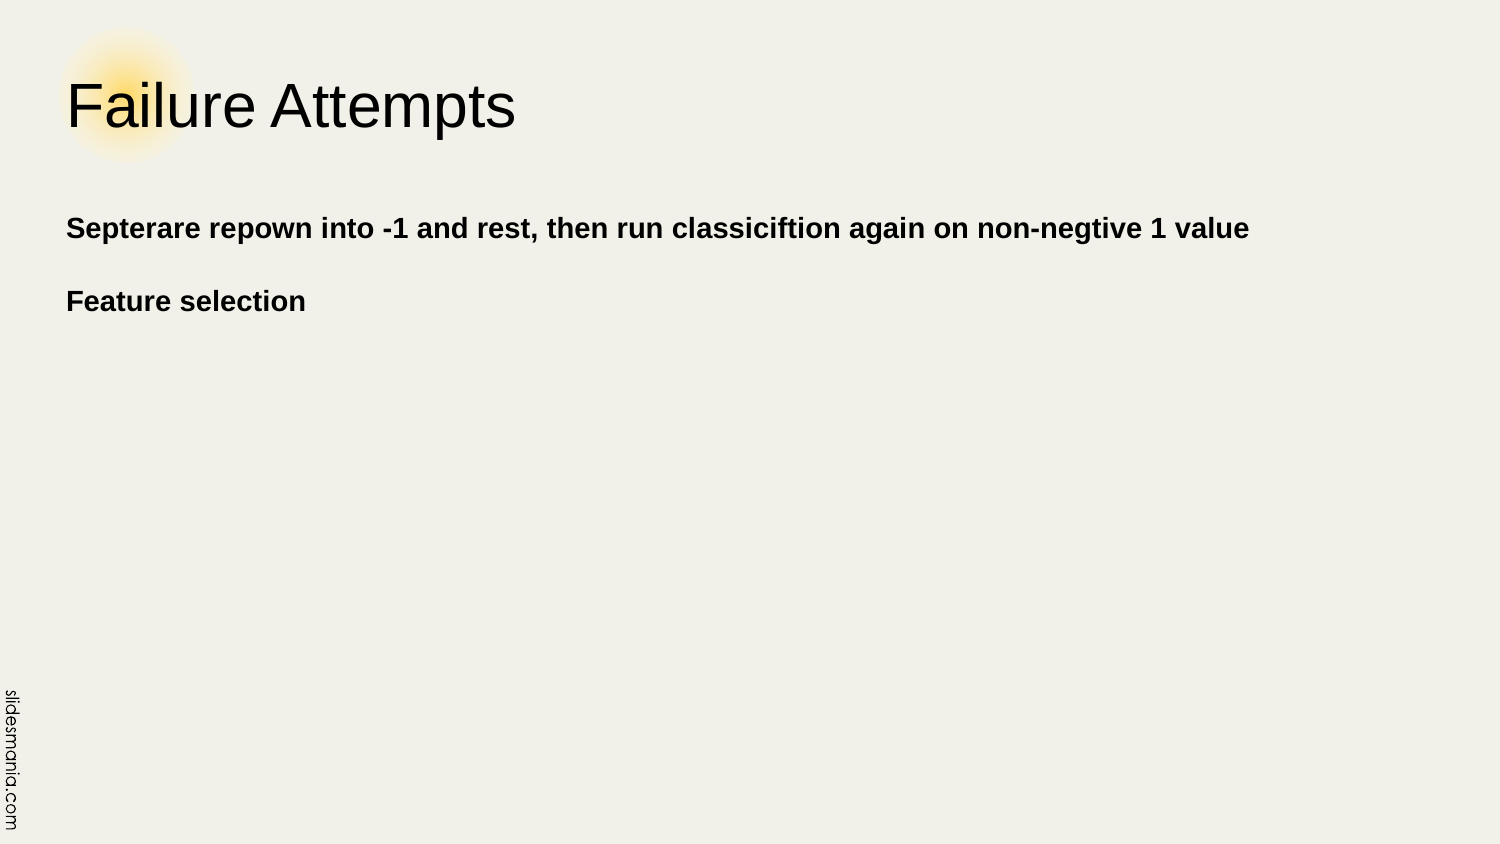

# Failure Attempts
Septerare repown into -1 and rest, then run classiciftion again on non-negtive 1 value
Feature selection